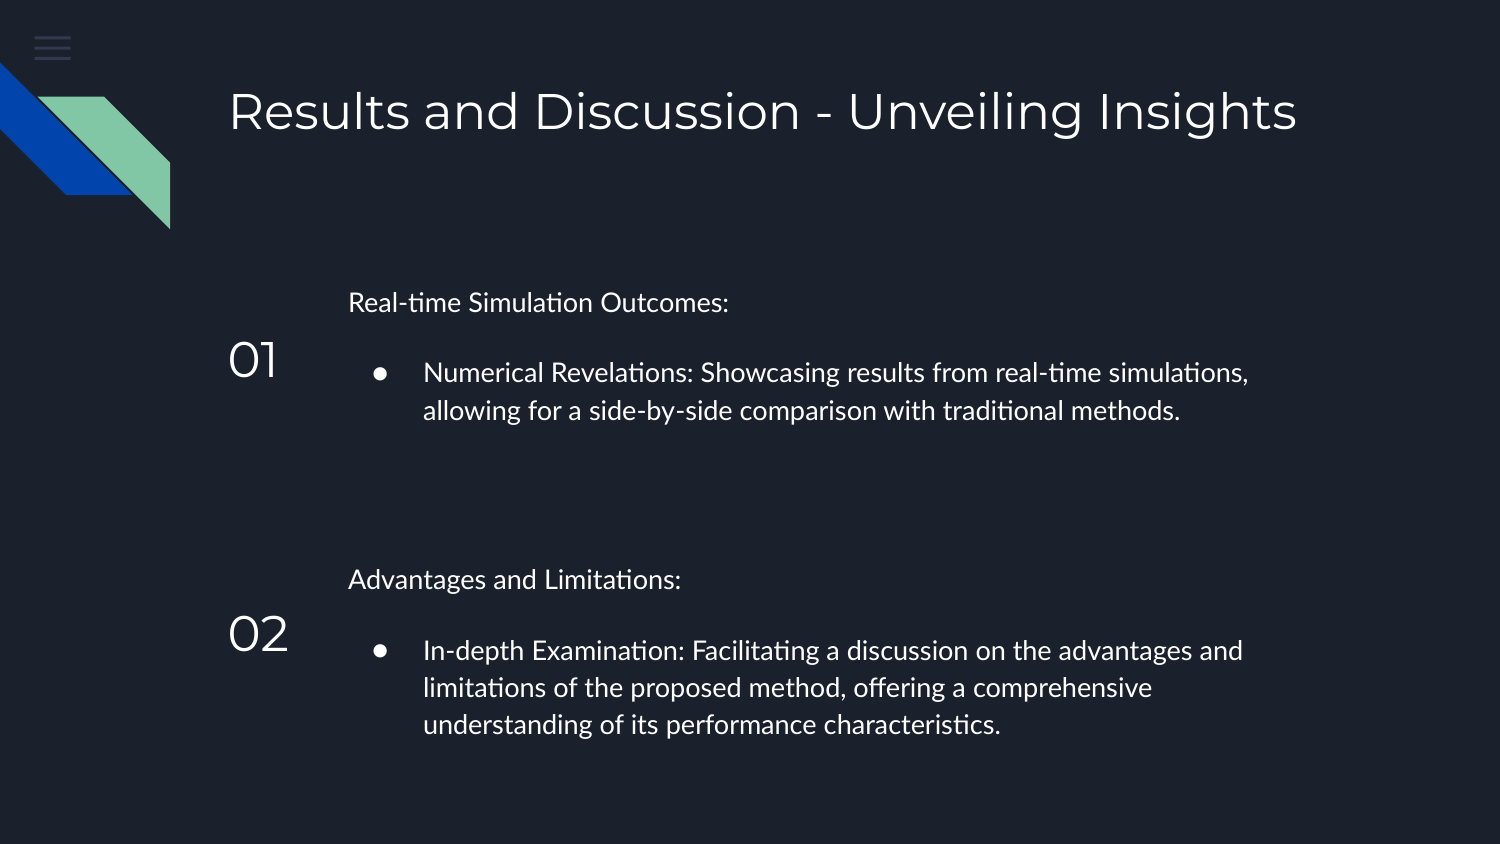

# Results and Discussion - Unveiling Insights
Real-time Simulation Outcomes:
Numerical Revelations: Showcasing results from real-time simulations, allowing for a side-by-side comparison with traditional methods.

01

Advantages and Limitations:
In-depth Examination: Facilitating a discussion on the advantages and limitations of the proposed method, offering a comprehensive understanding of its performance characteristics.

02